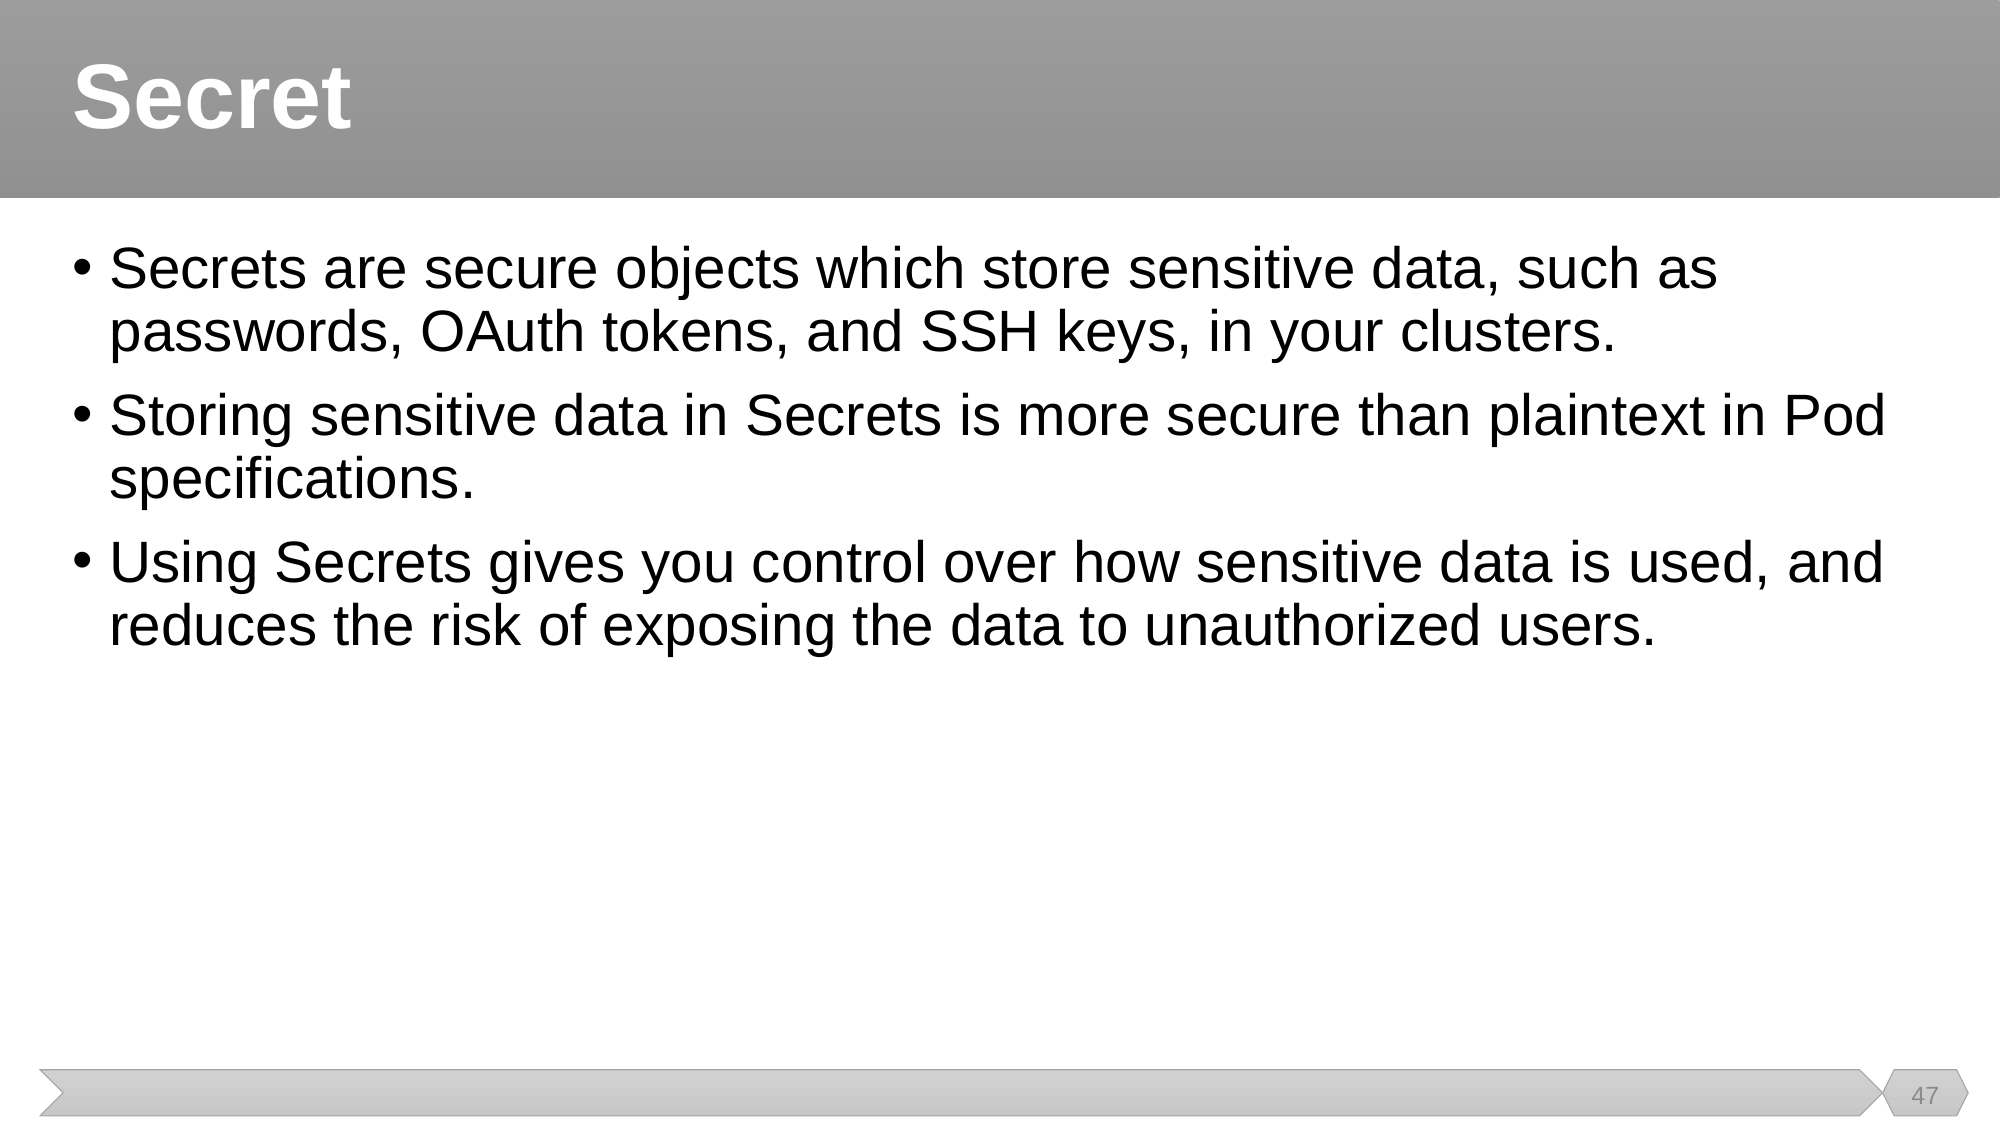

# Secret
Secrets are secure objects which store sensitive data, such as passwords, OAuth tokens, and SSH keys, in your clusters.
Storing sensitive data in Secrets is more secure than plaintext in Pod specifications.
Using Secrets gives you control over how sensitive data is used, and reduces the risk of exposing the data to unauthorized users.

47